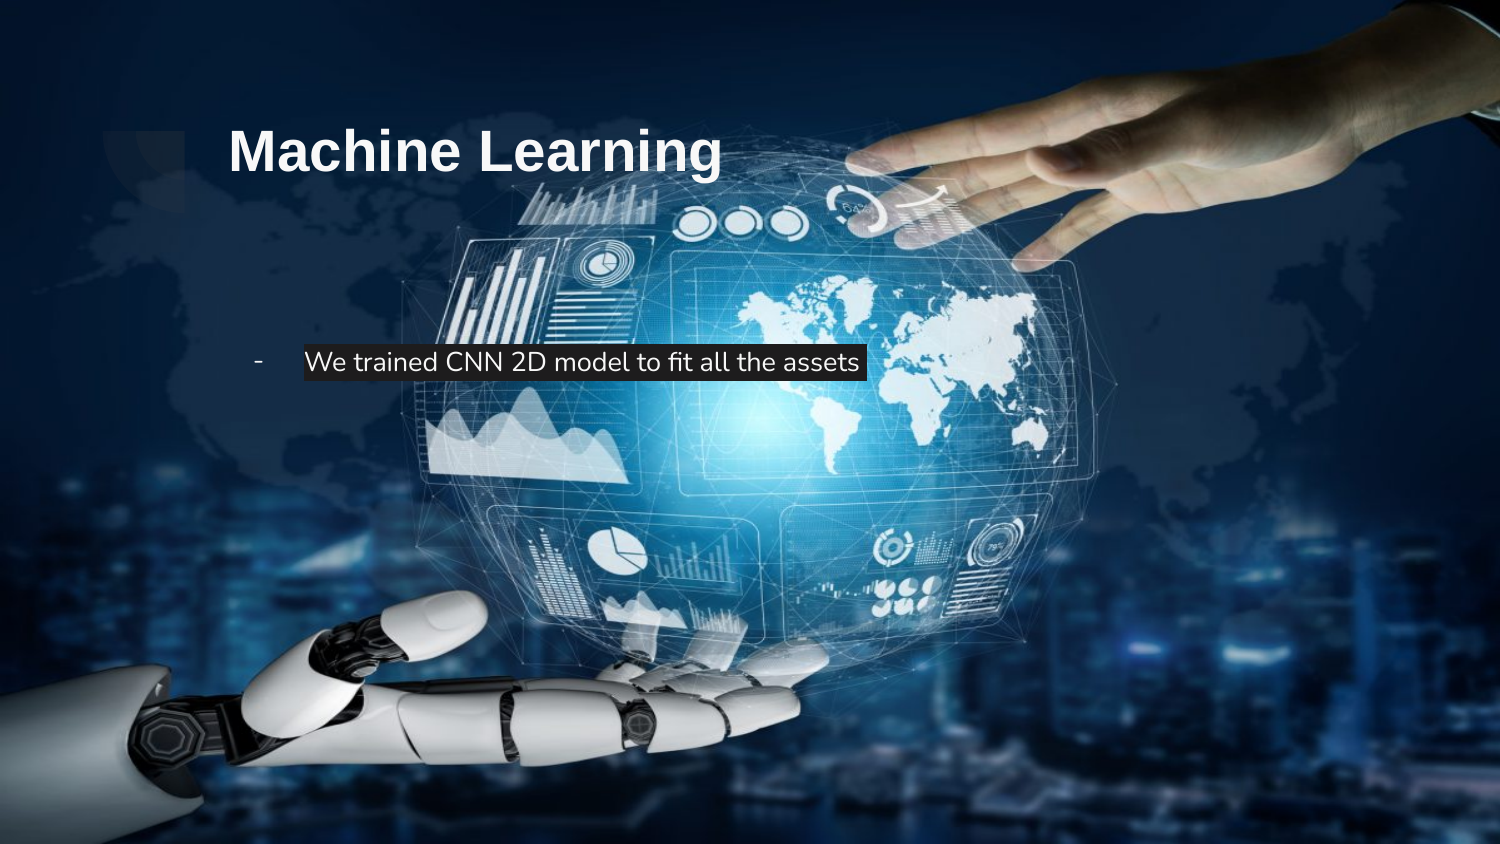

# Machine Learning
We trained CNN 2D model to fit all the assets